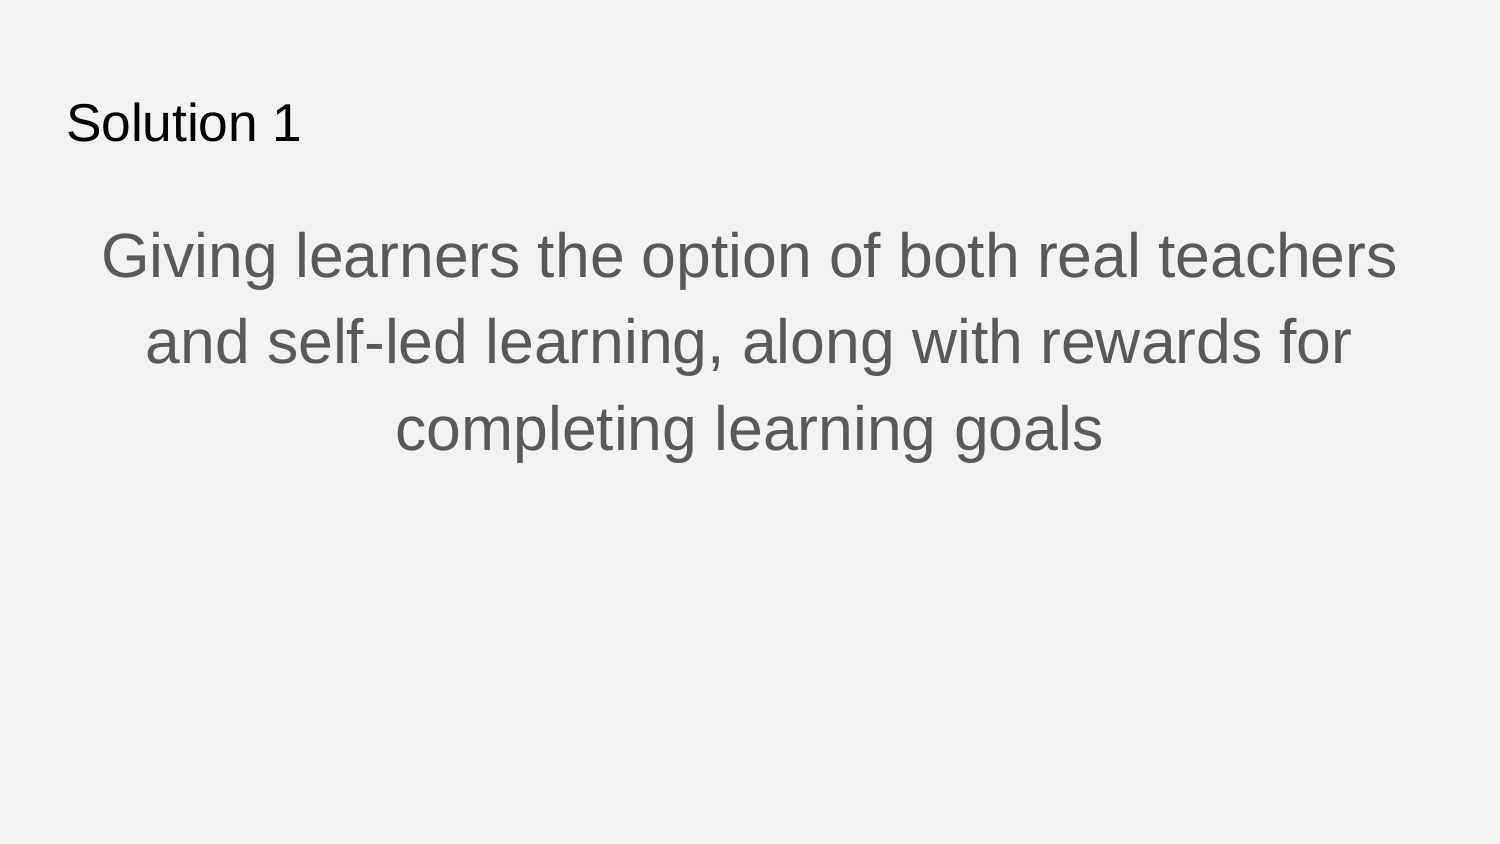

# Solution 1
Giving learners the option of both real teachers and self-led learning, along with rewards for completing learning goals